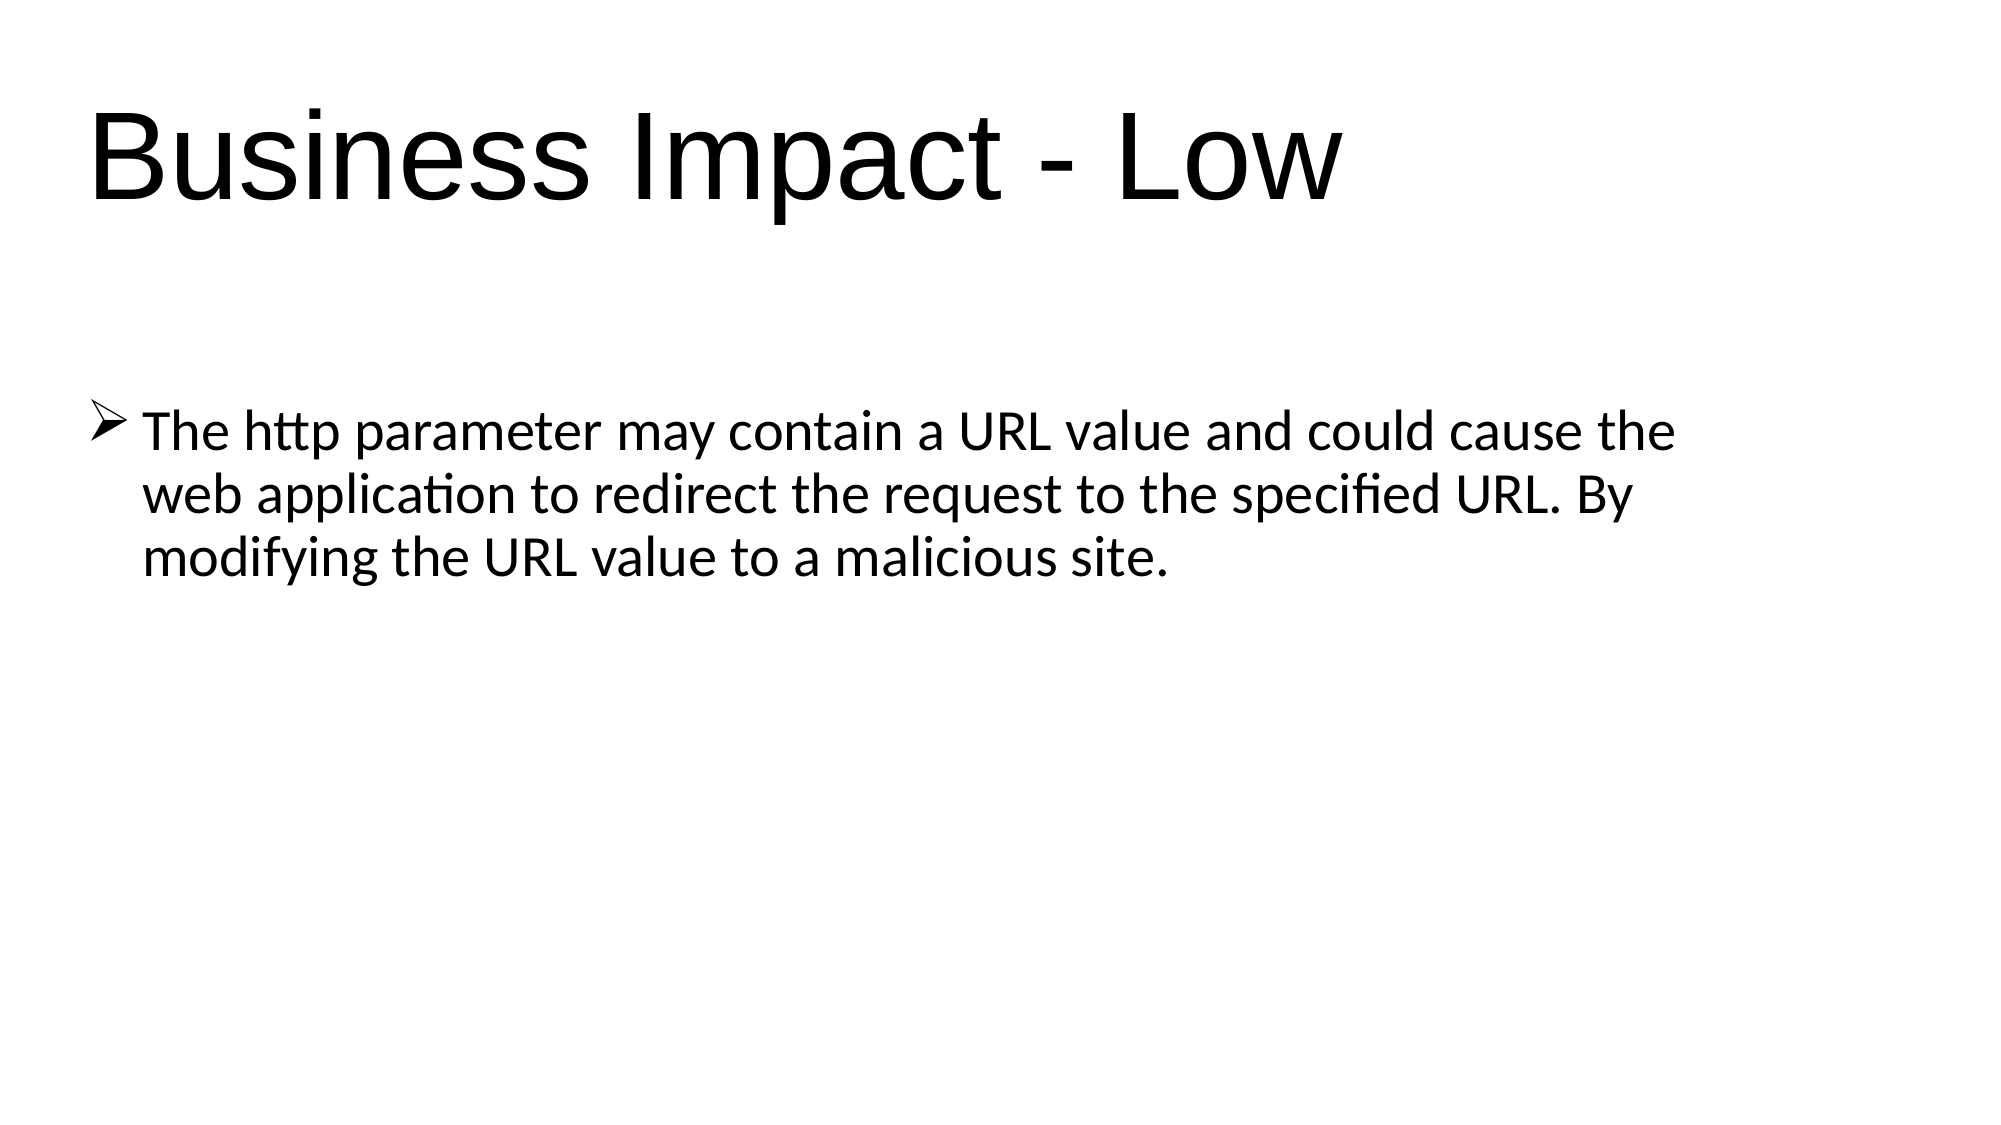

# Business Impact - Low
The http parameter may contain a URL value and could cause the web application to redirect the request to the specified URL. By modifying the URL value to a malicious site.